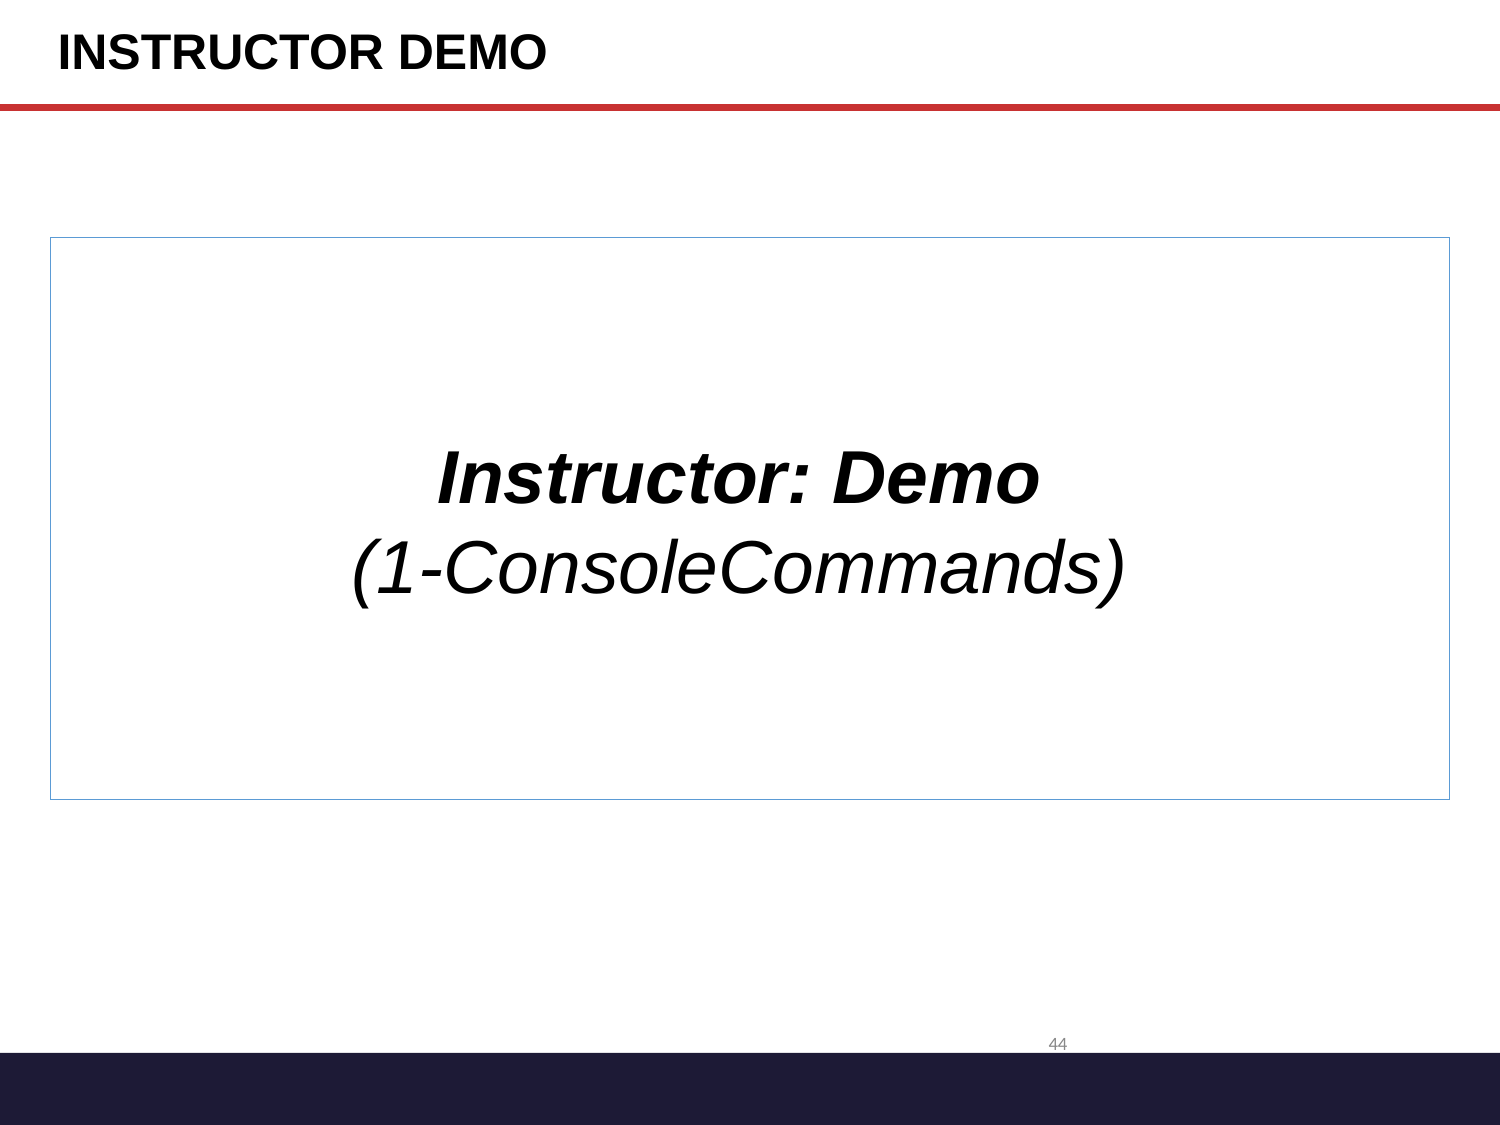

# INSTRUCTOR DEMO
Instructor: Demo
(1-ConsoleCommands)
44